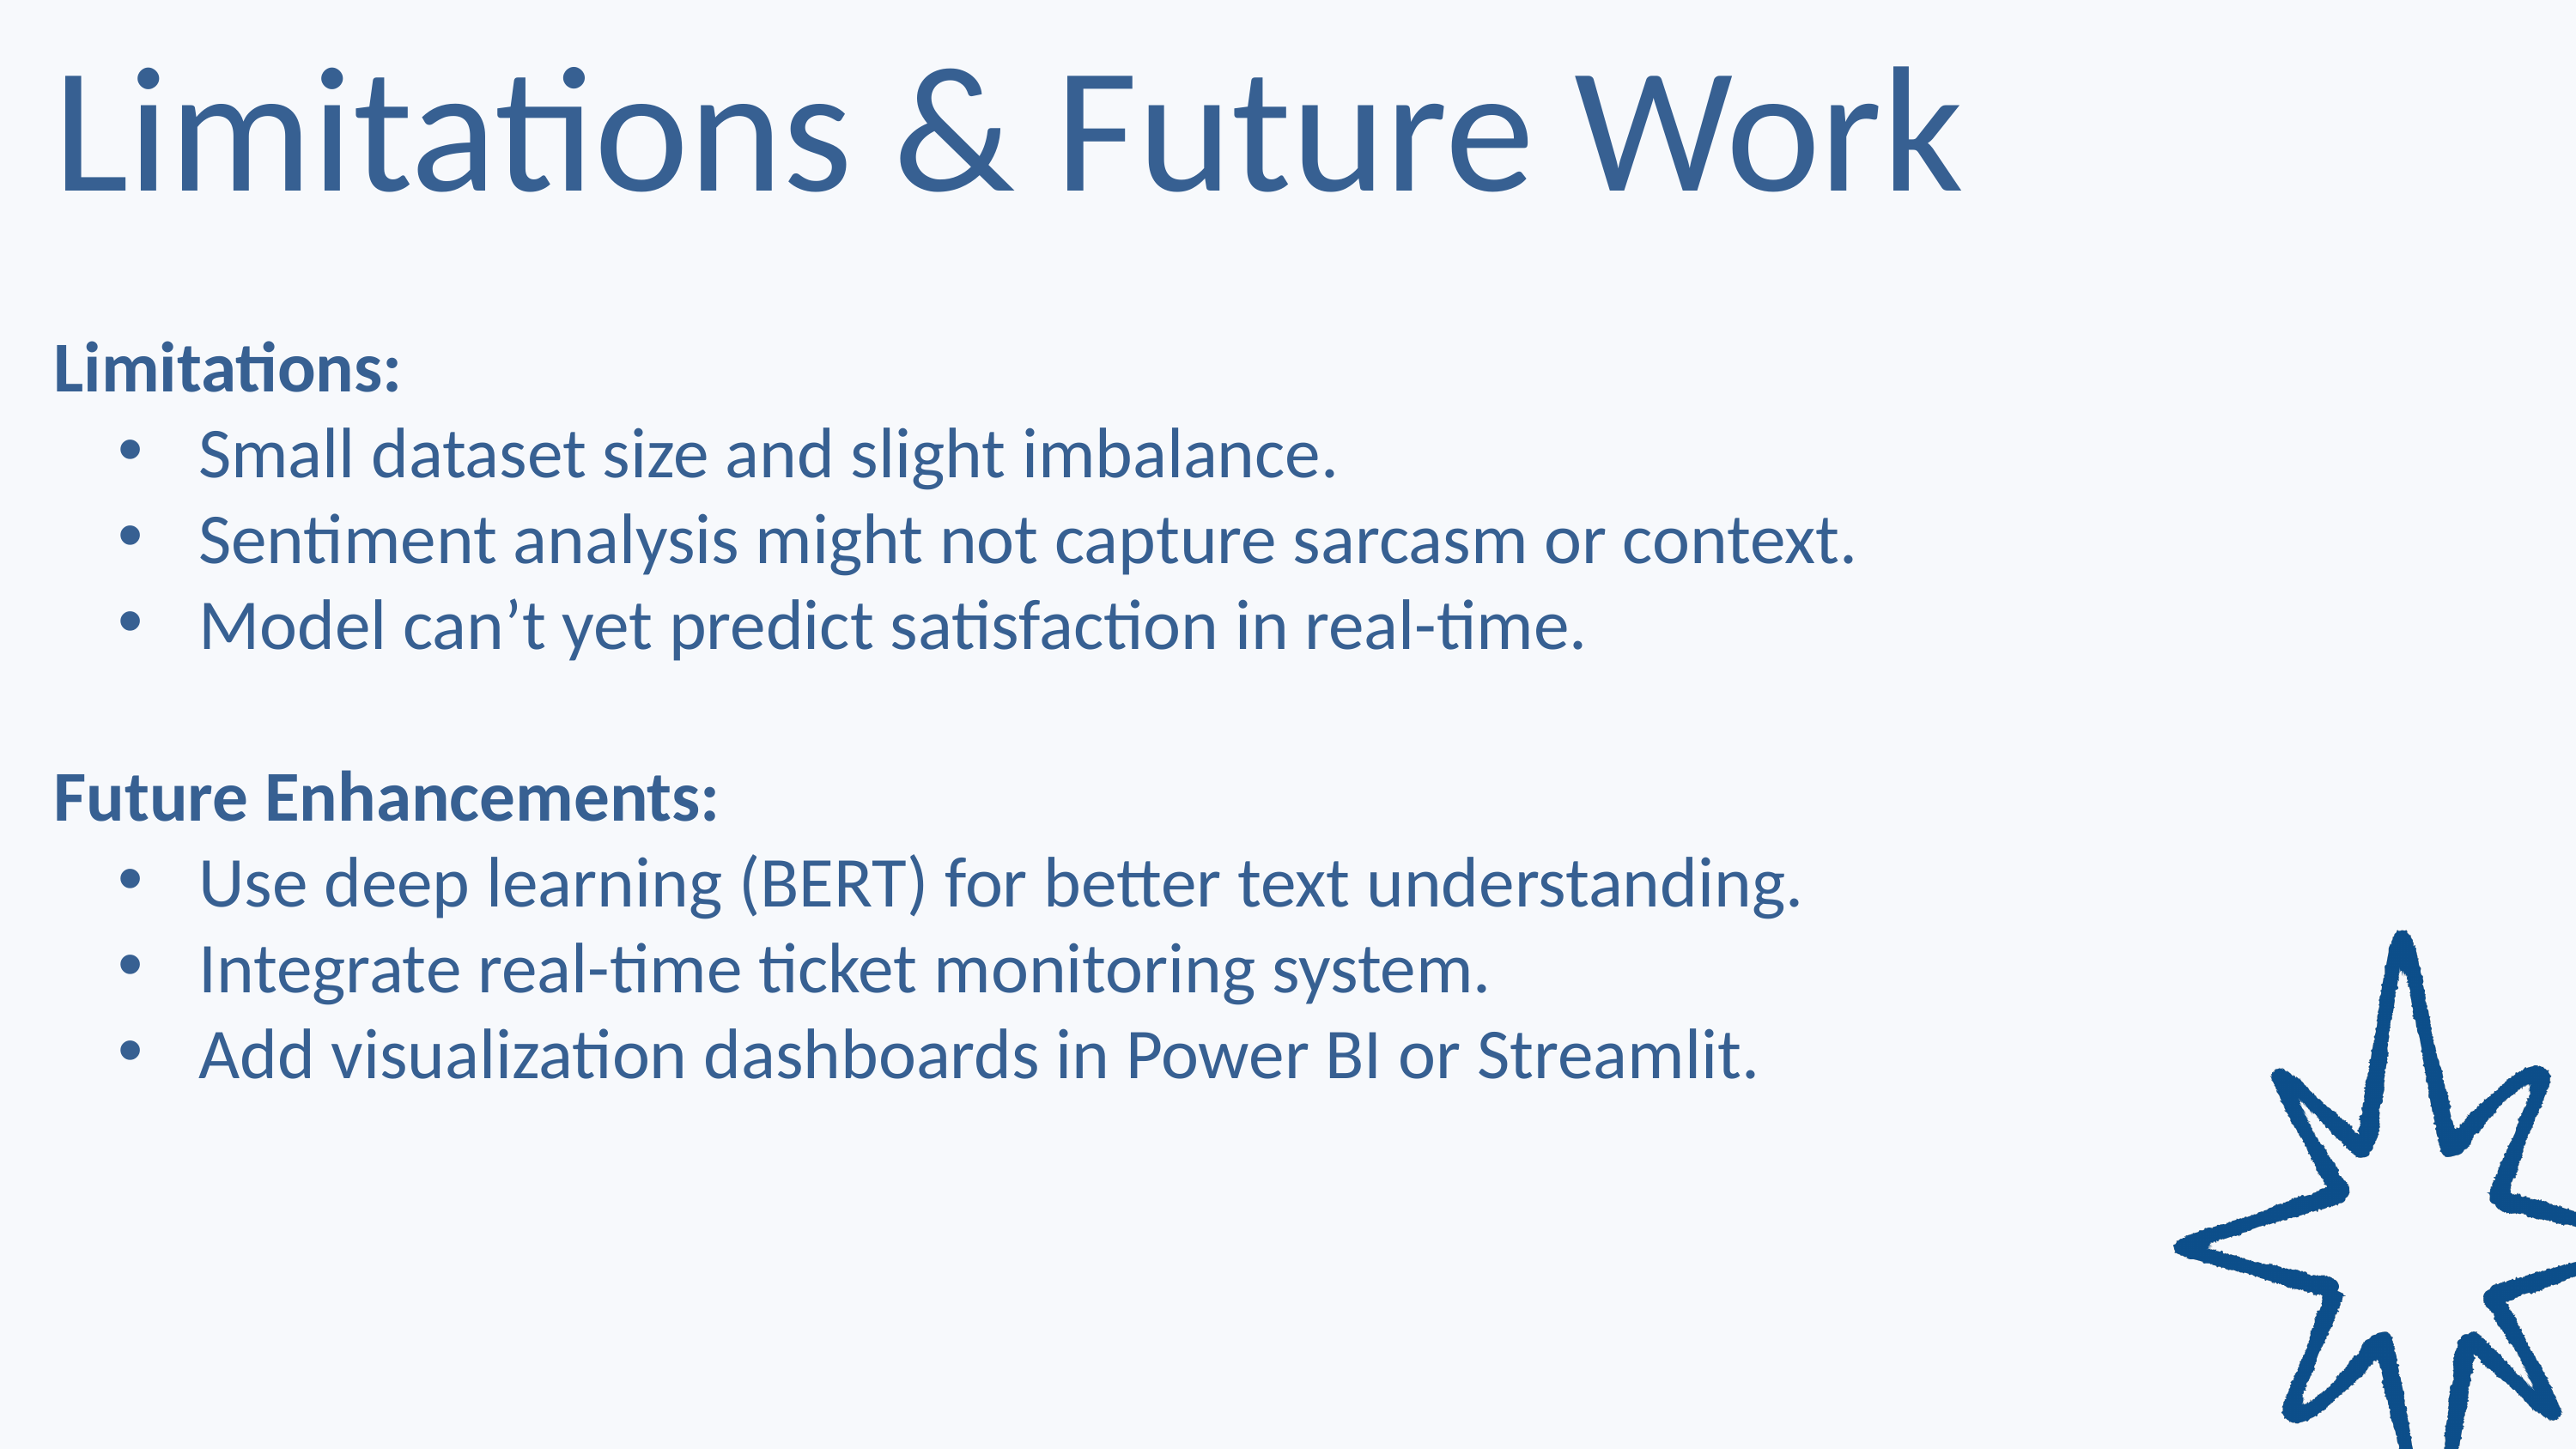

Limitations & Future Work
Limitations:
Small dataset size and slight imbalance.
Sentiment analysis might not capture sarcasm or context.
Model can’t yet predict satisfaction in real-time.

Future Enhancements:
Use deep learning (BERT) for better text understanding.
Integrate real-time ticket monitoring system.
Add visualization dashboards in Power BI or Streamlit.